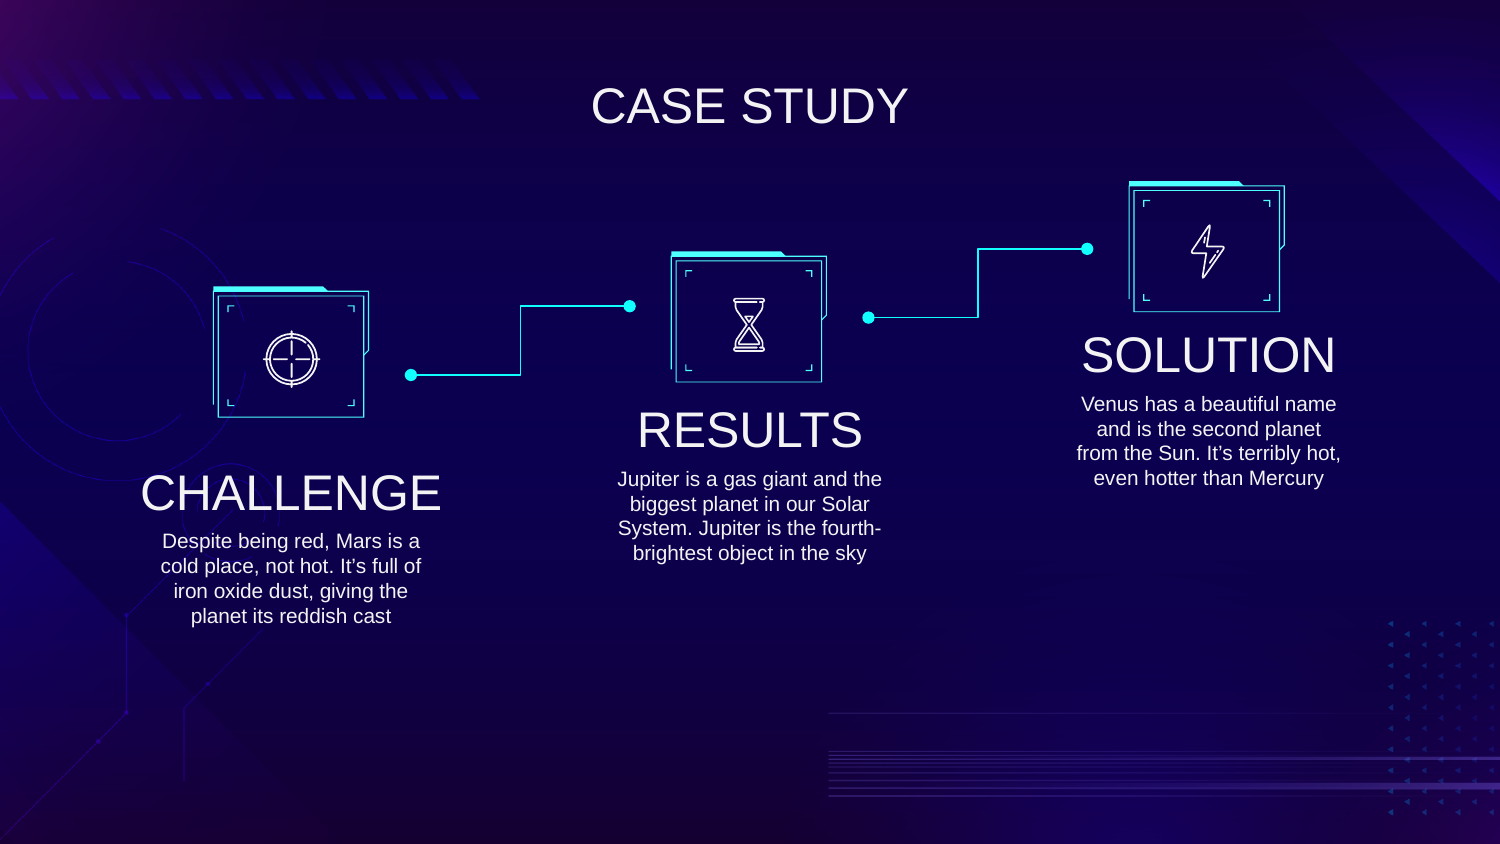

# CASE STUDY

SOLUTION
Venus has a beautiful name and is the second planet from the Sun. It’s terribly hot, even hotter than Mercury

RESULTS
Jupiter is a gas giant and the biggest planet in our Solar System. Jupiter is the fourth-brightest object in the sky
CHALLENGE
Despite being red, Mars is a cold place, not hot. It’s full of iron oxide dust, giving the planet its reddish cast